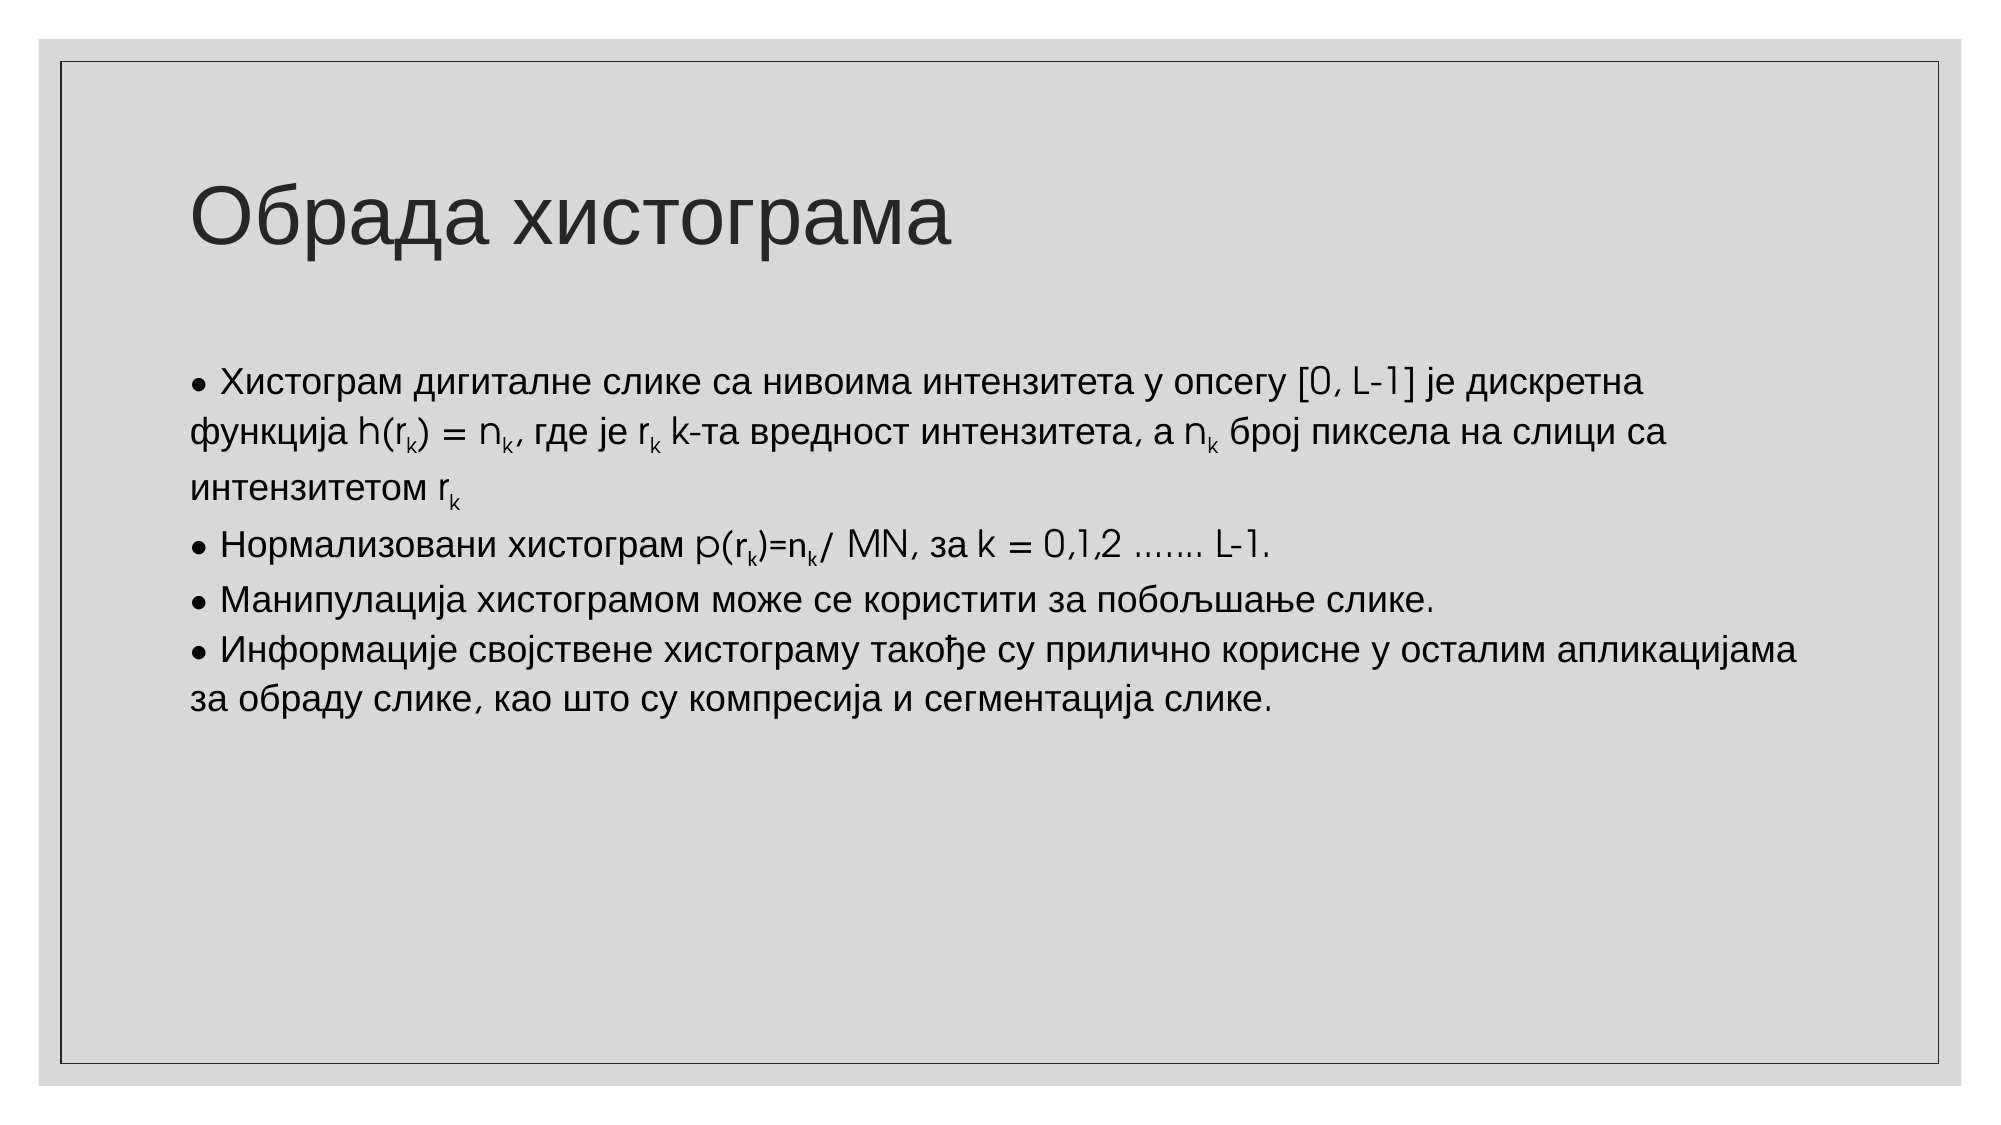

# Обрада хистограма
• Хистограм дигиталне слике са нивоима интензитета у опсегу [0, L-1] је дискретна функција h(rk) = nk, где је rk k-та вредност интензитета, а nk број пиксела на слици са интензитетом rk
• Нормализовани хистограм p(rk)=nk/ MN, за k = 0,1,2 ..….. L-1.
• Манипулација хистограмом може се користити за побољшање слике.
• Информације својствене хистограму такође су прилично корисне у осталим апликацијама за обраду слике, као што су компресија и сегментација слике.